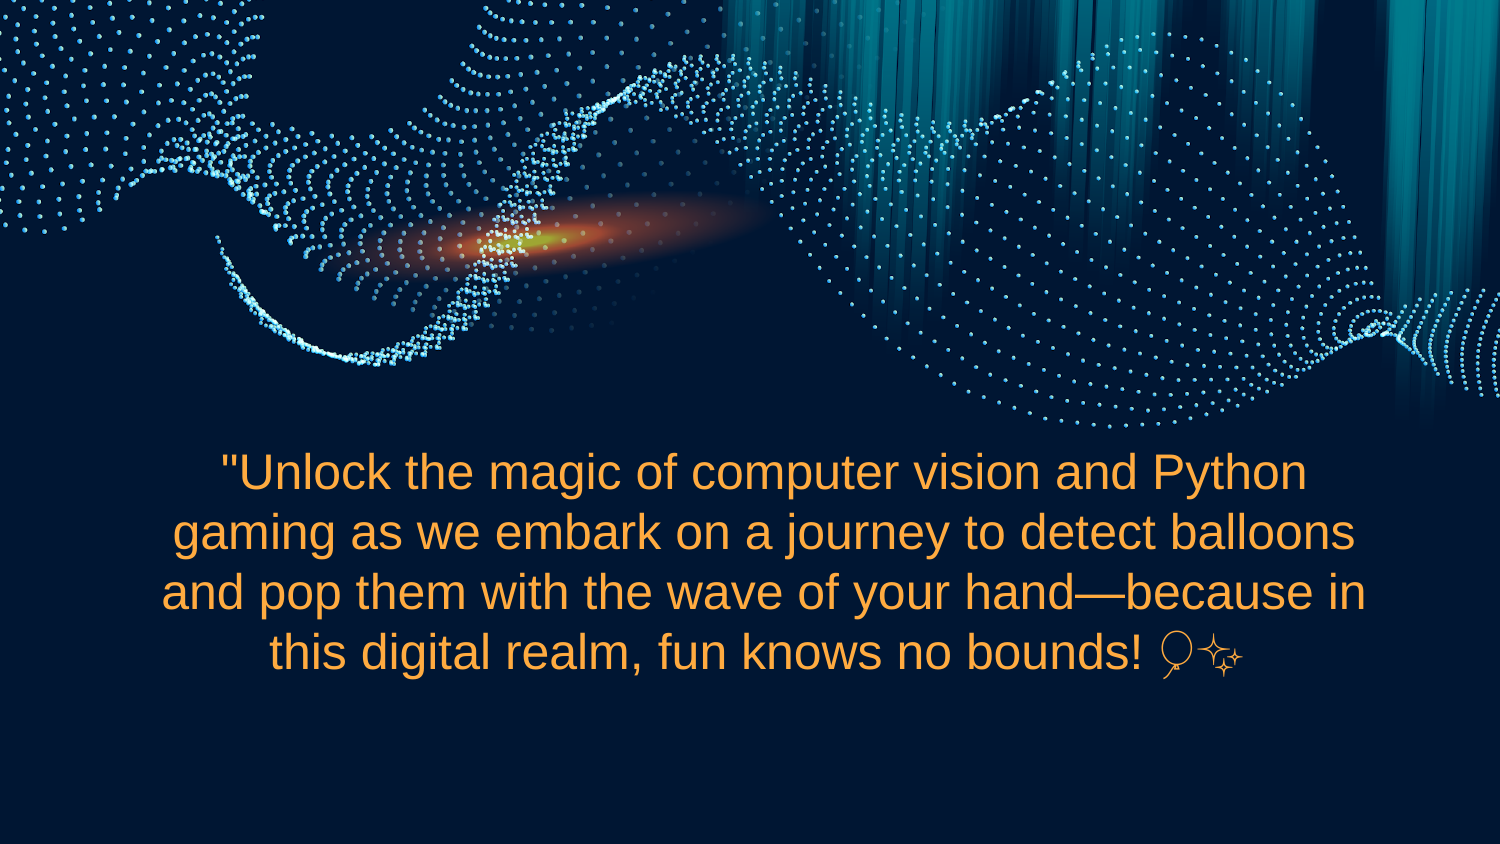

# "Unlock the magic of computer vision and Python gaming as we embark on a journey to detect balloons and pop them with the wave of your hand—because in this digital realm, fun knows no bounds! 🎈✨